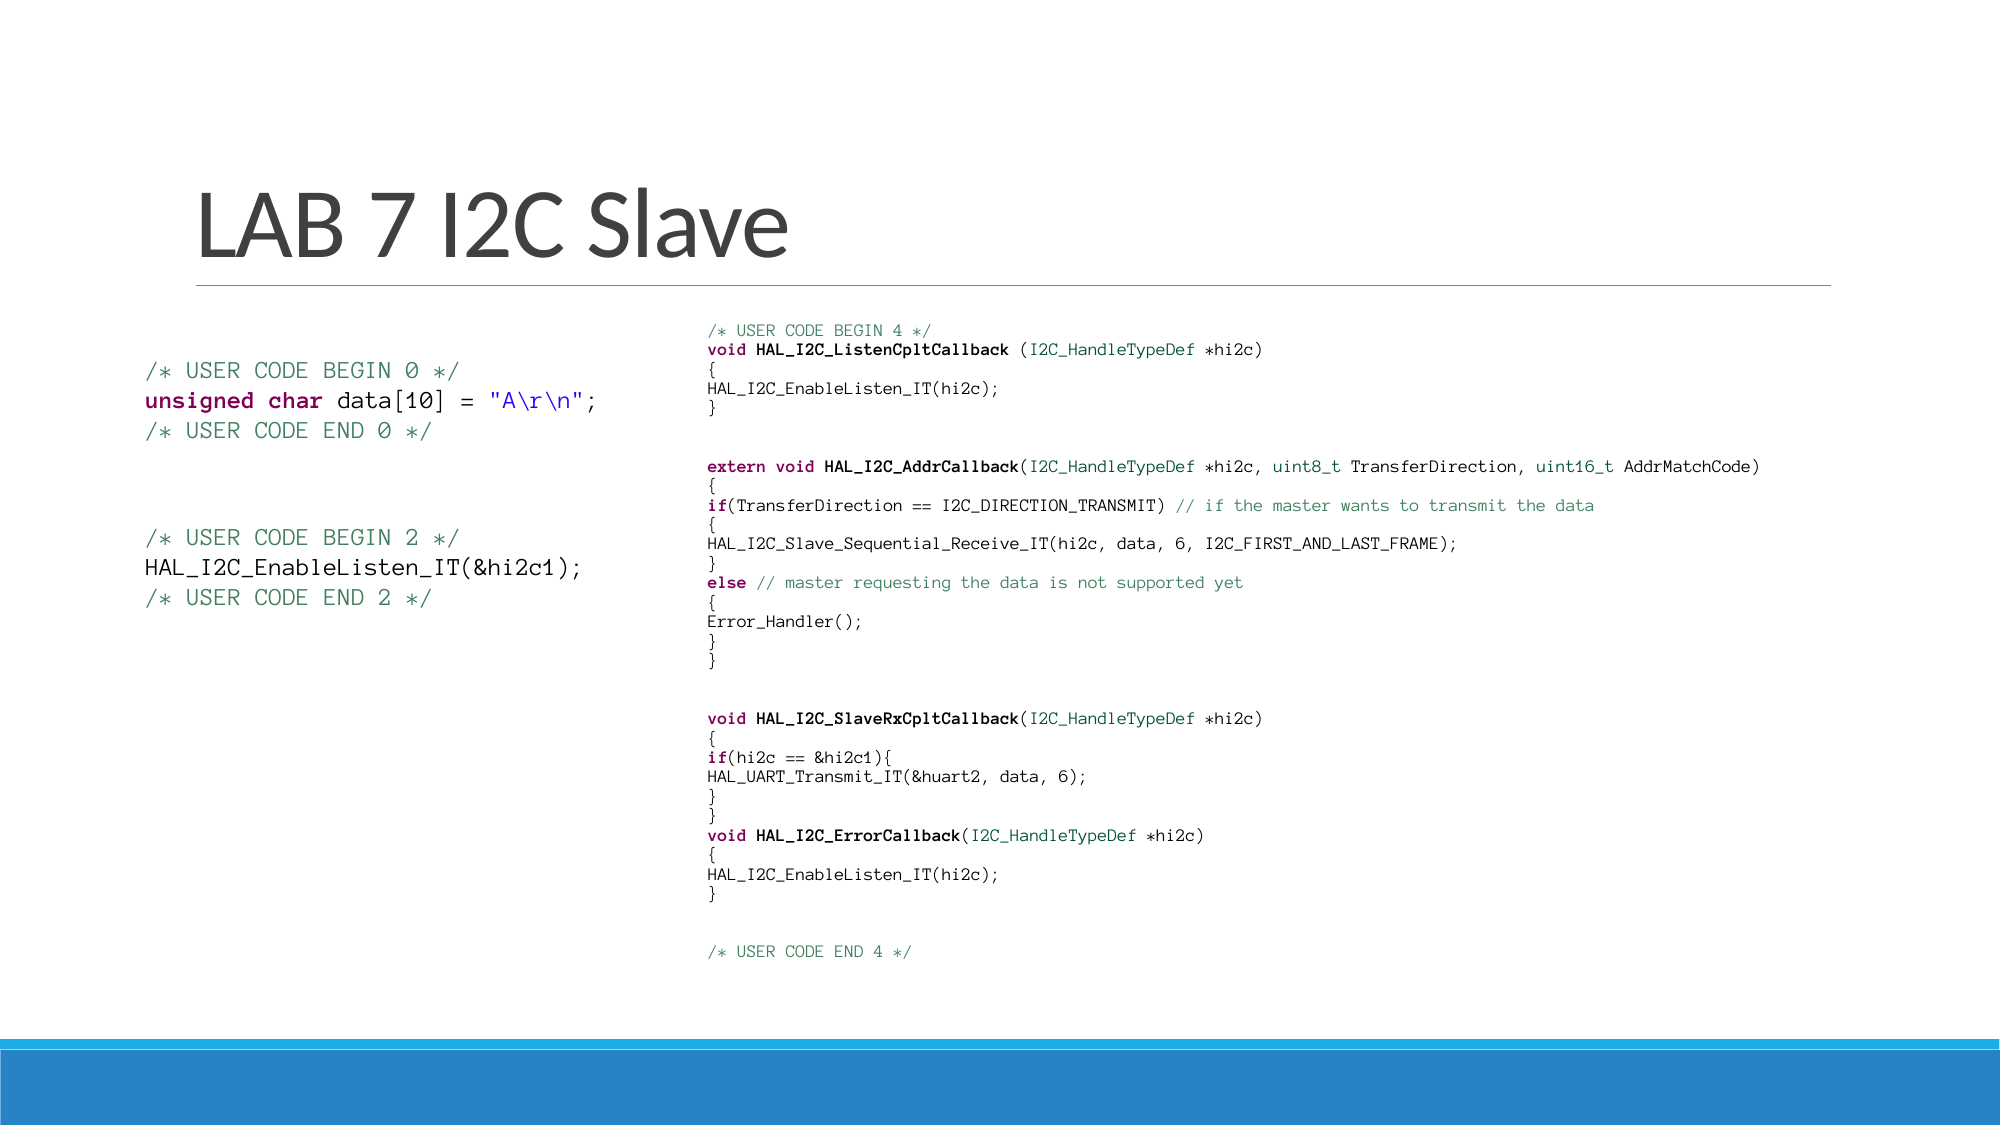

# LAB 7 I2C Slave
/* USER CODE BEGIN 4 */
void HAL_I2C_ListenCpltCallback (I2C_HandleTypeDef *hi2c)
{
HAL_I2C_EnableListen_IT(hi2c);
}

extern void HAL_I2C_AddrCallback(I2C_HandleTypeDef *hi2c, uint8_t TransferDirection, uint16_t AddrMatchCode)
{
if(TransferDirection == I2C_DIRECTION_TRANSMIT) // if the master wants to transmit the data
{
HAL_I2C_Slave_Sequential_Receive_IT(hi2c, data, 6, I2C_FIRST_AND_LAST_FRAME);
}
else // master requesting the data is not supported yet
{
Error_Handler();
}
}

void HAL_I2C_SlaveRxCpltCallback(I2C_HandleTypeDef *hi2c)
{
if(hi2c == &hi2c1){
HAL_UART_Transmit_IT(&huart2, data, 6);
}
}
void HAL_I2C_ErrorCallback(I2C_HandleTypeDef *hi2c)
{
HAL_I2C_EnableListen_IT(hi2c);
}

/* USER CODE END 4 */

/* USER CODE BEGIN 0 */
unsigned char data[10] = "A\r\n";
/* USER CODE END 0 */
/* USER CODE BEGIN 2 */
HAL_I2C_EnableListen_IT(&hi2c1);
/* USER CODE END 2 */